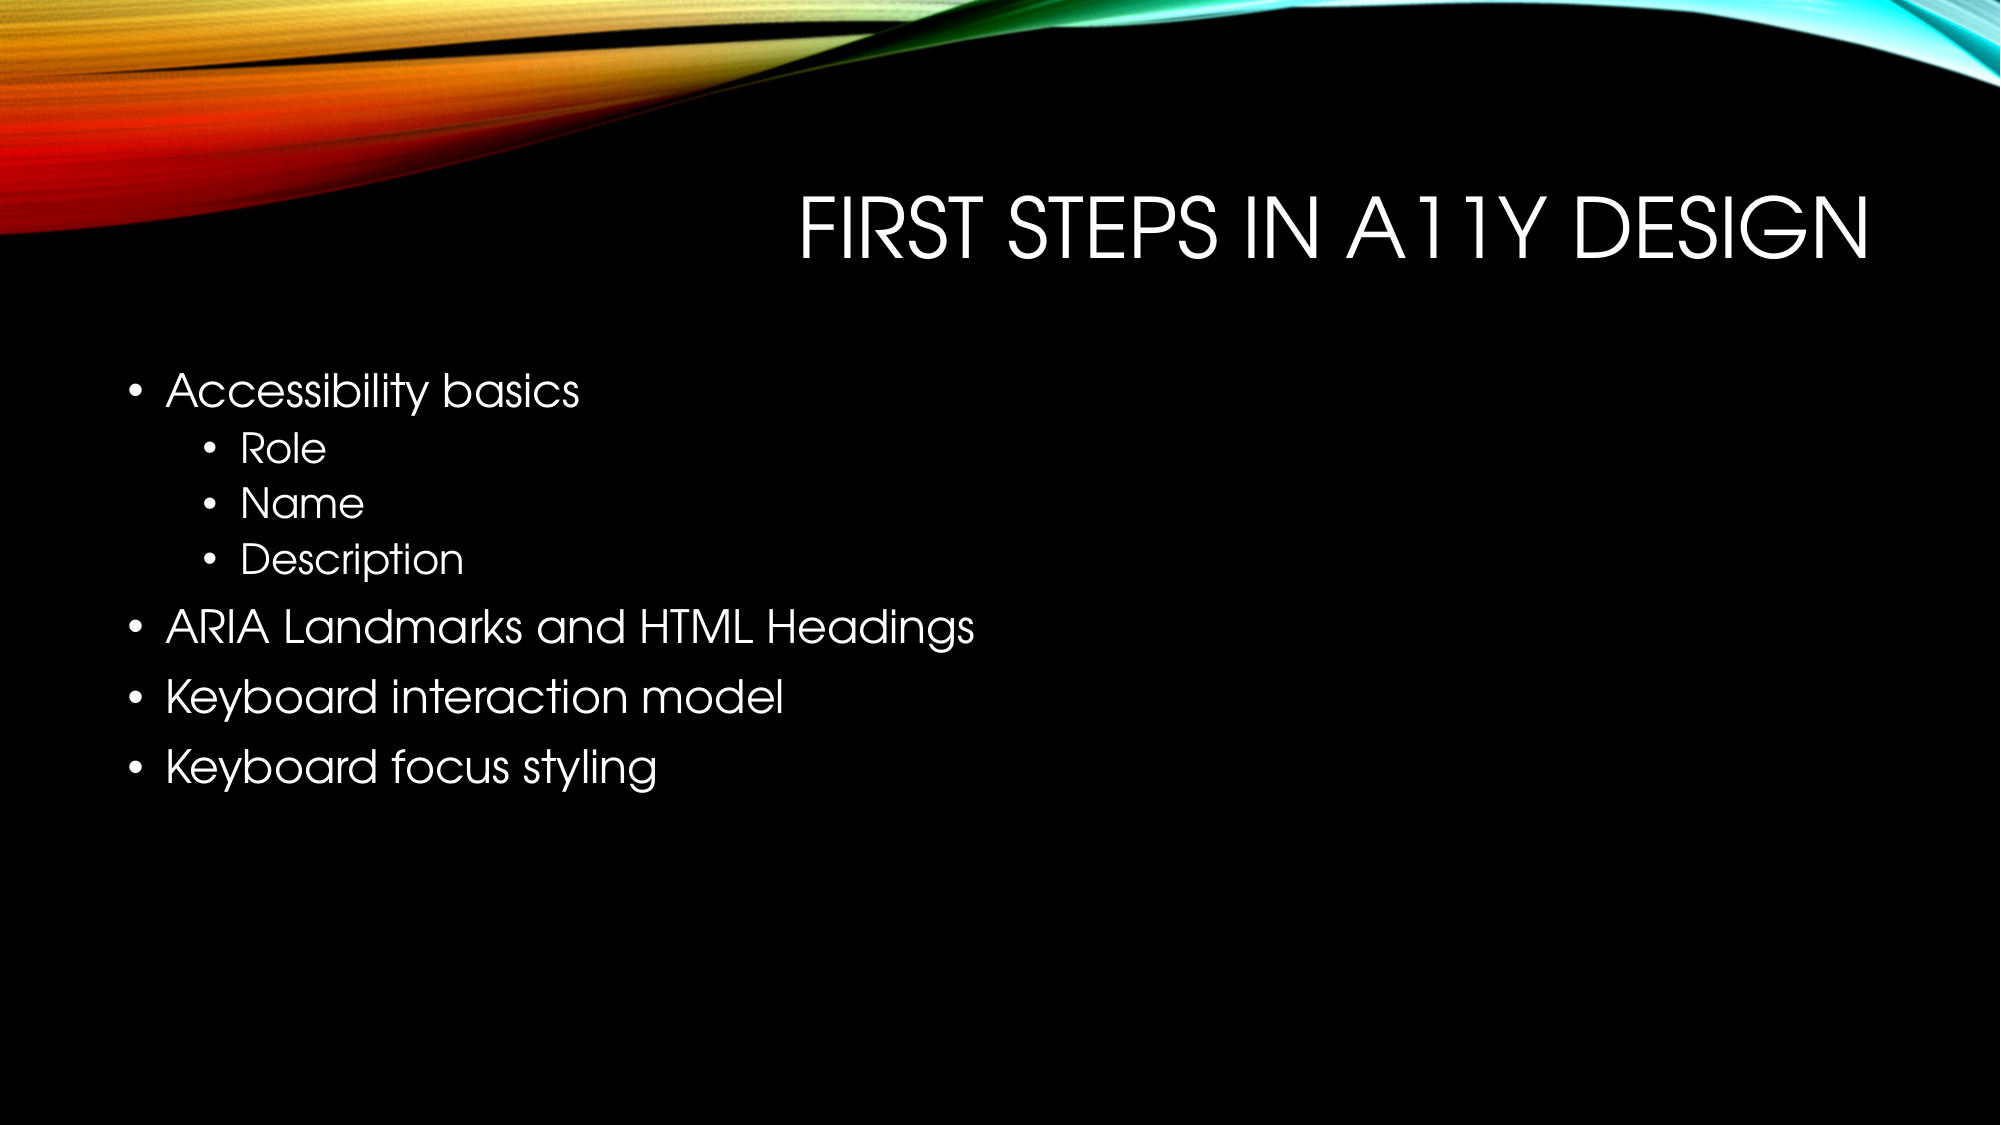

# First Steps in A11y Design
Accessibility basics
Role
Name
Description
ARIA Landmarks and HTML Headings
Keyboard interaction model
Keyboard focus styling